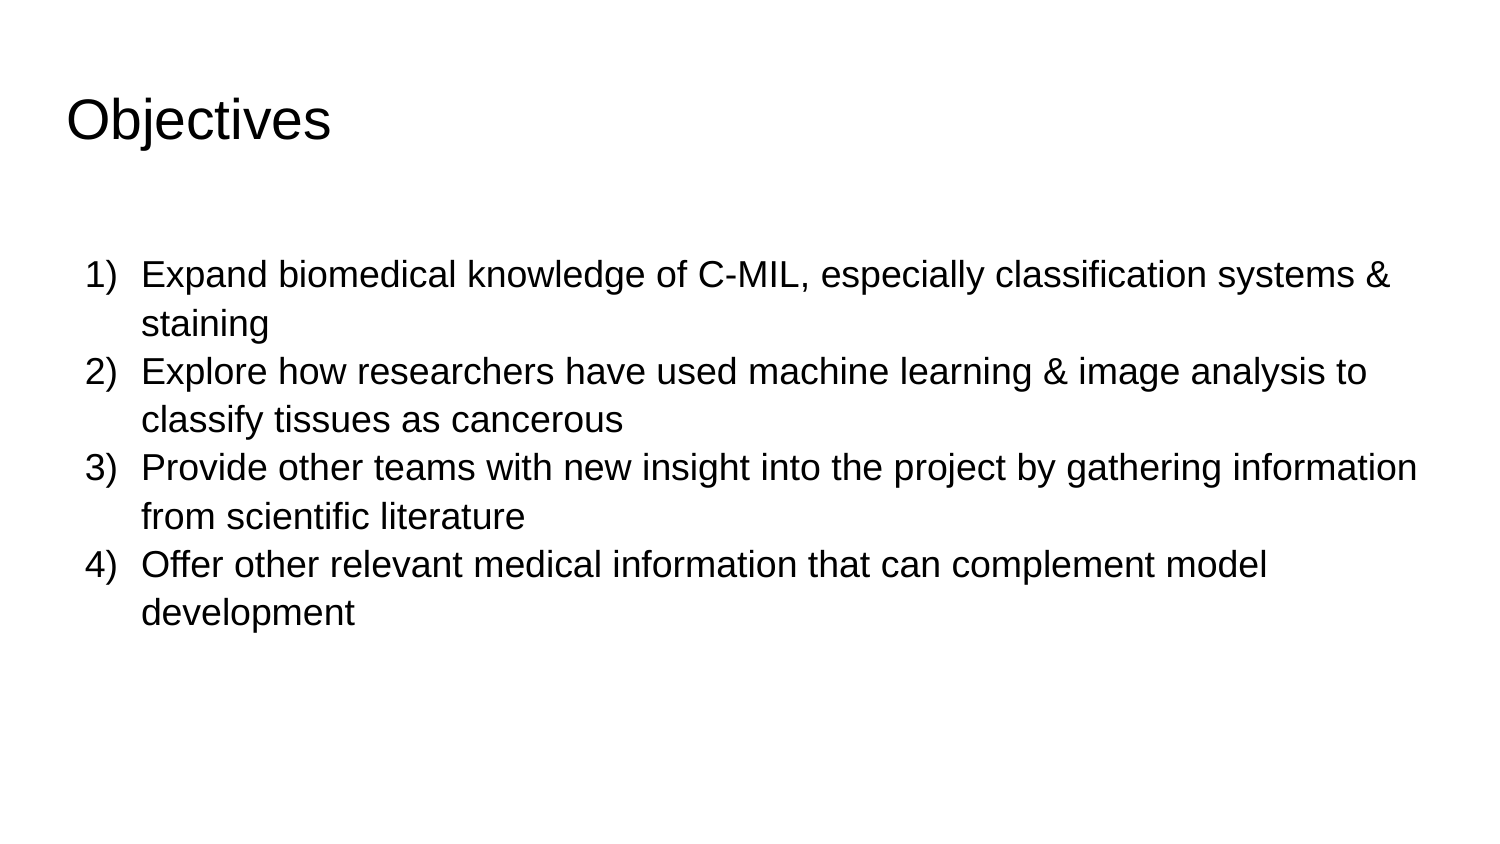

# Objectives
Expand biomedical knowledge of C-MIL, especially classification systems & staining
Explore how researchers have used machine learning & image analysis to classify tissues as cancerous
Provide other teams with new insight into the project by gathering information from scientific literature
Offer other relevant medical information that can complement model development